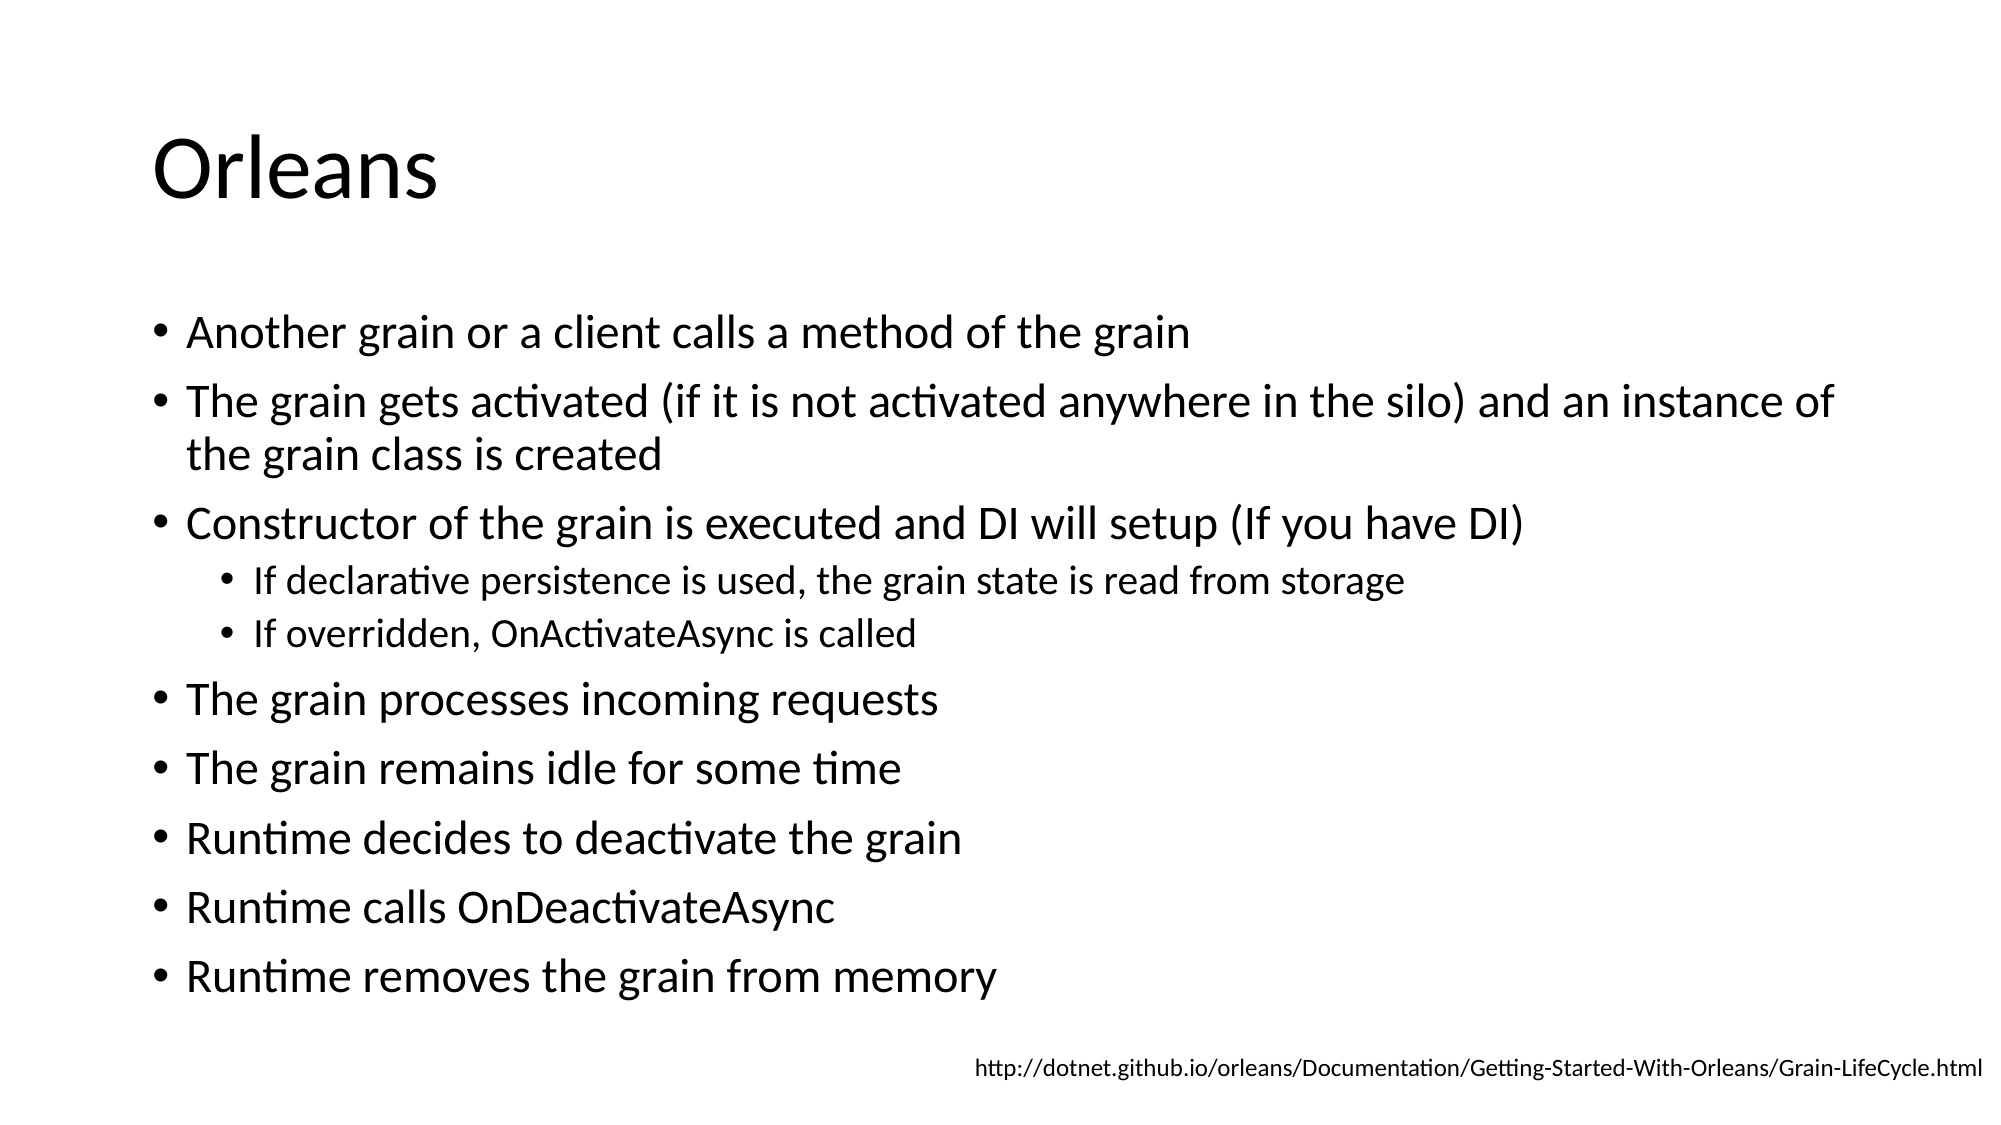

# Orleans
Another grain or a client calls a method of the grain
The grain gets activated (if it is not activated anywhere in the silo) and an instance of the grain class is created
Constructor of the grain is executed and DI will setup (If you have DI)
If declarative persistence is used, the grain state is read from storage
If overridden, OnActivateAsync is called
The grain processes incoming requests
The grain remains idle for some time
Runtime decides to deactivate the grain
Runtime calls OnDeactivateAsync
Runtime removes the grain from memory

http://dotnet.github.io/orleans/Documentation/Getting-Started-With-Orleans/Grain-LifeCycle.html